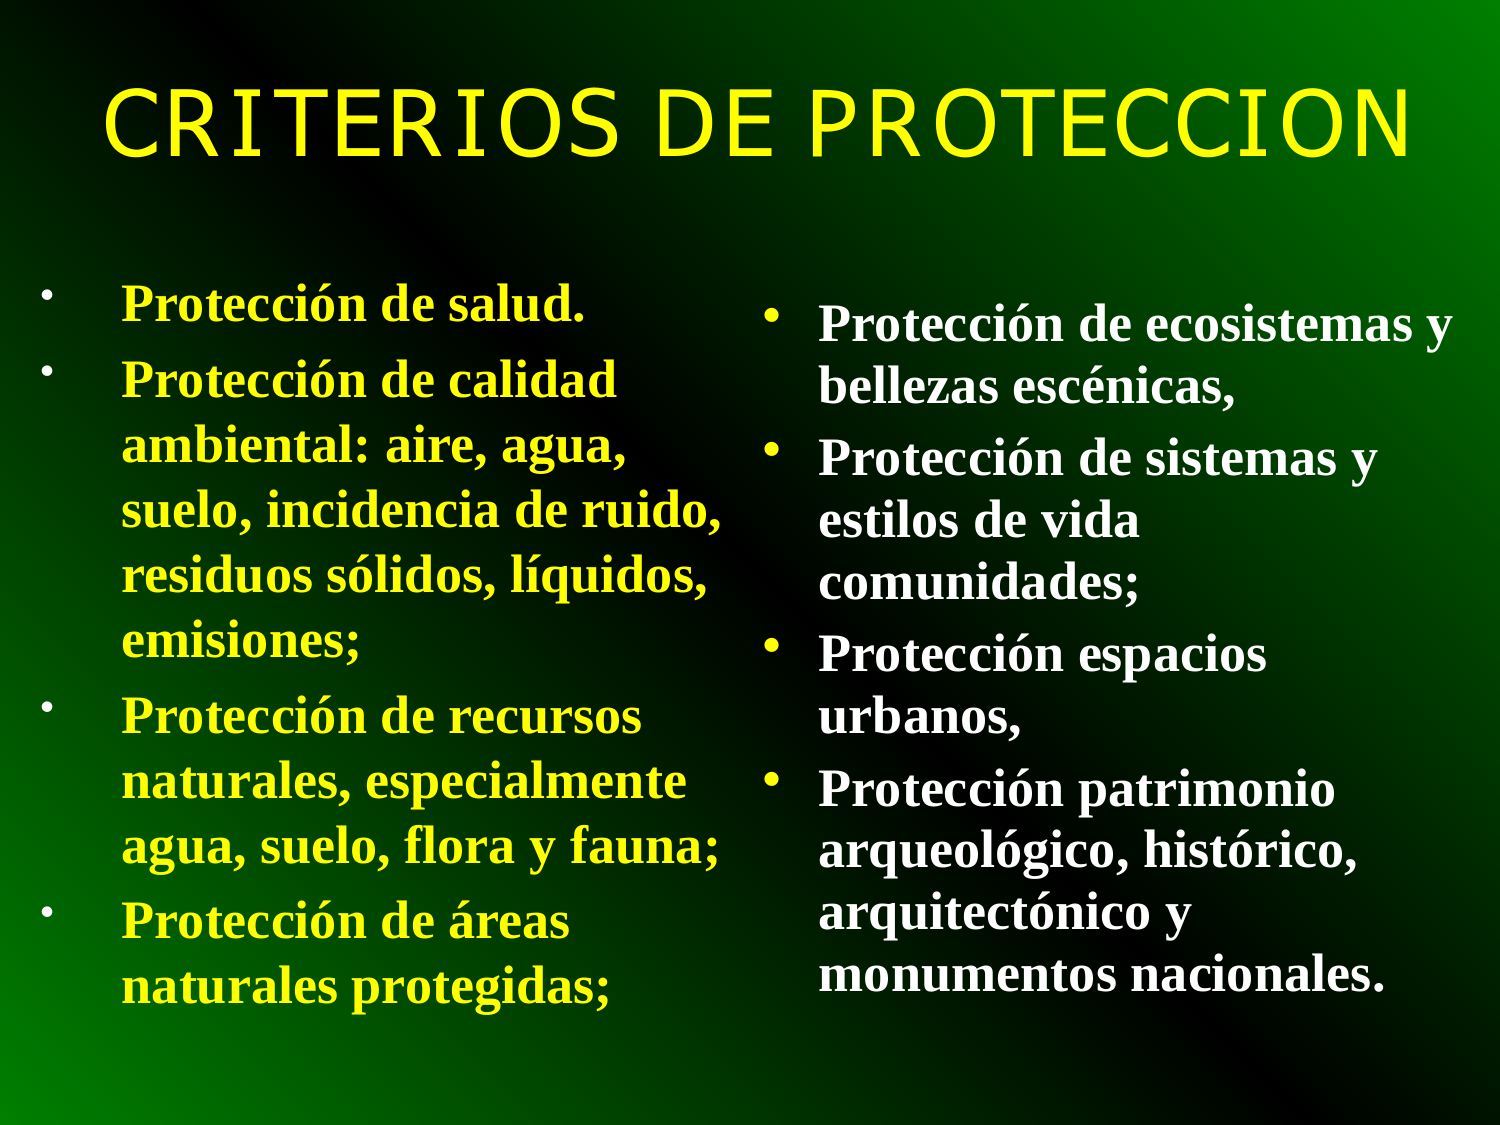

# CRITERIOS DE PROTECCION
Protección de ecosistemas y bellezas escénicas,
Protección de sistemas y estilos de vida comunidades;
Protección espacios urbanos,
Protección patrimonio arqueológico, histórico, arquitectónico y  monumentos nacionales.
Protección de salud.
Protección de calidad  ambiental: aire, agua, suelo, incidencia de ruido, residuos sólidos, líquidos, emisiones;
Protección de recursos naturales, especialmente agua, suelo, flora y fauna;
Protección de áreas naturales protegidas;